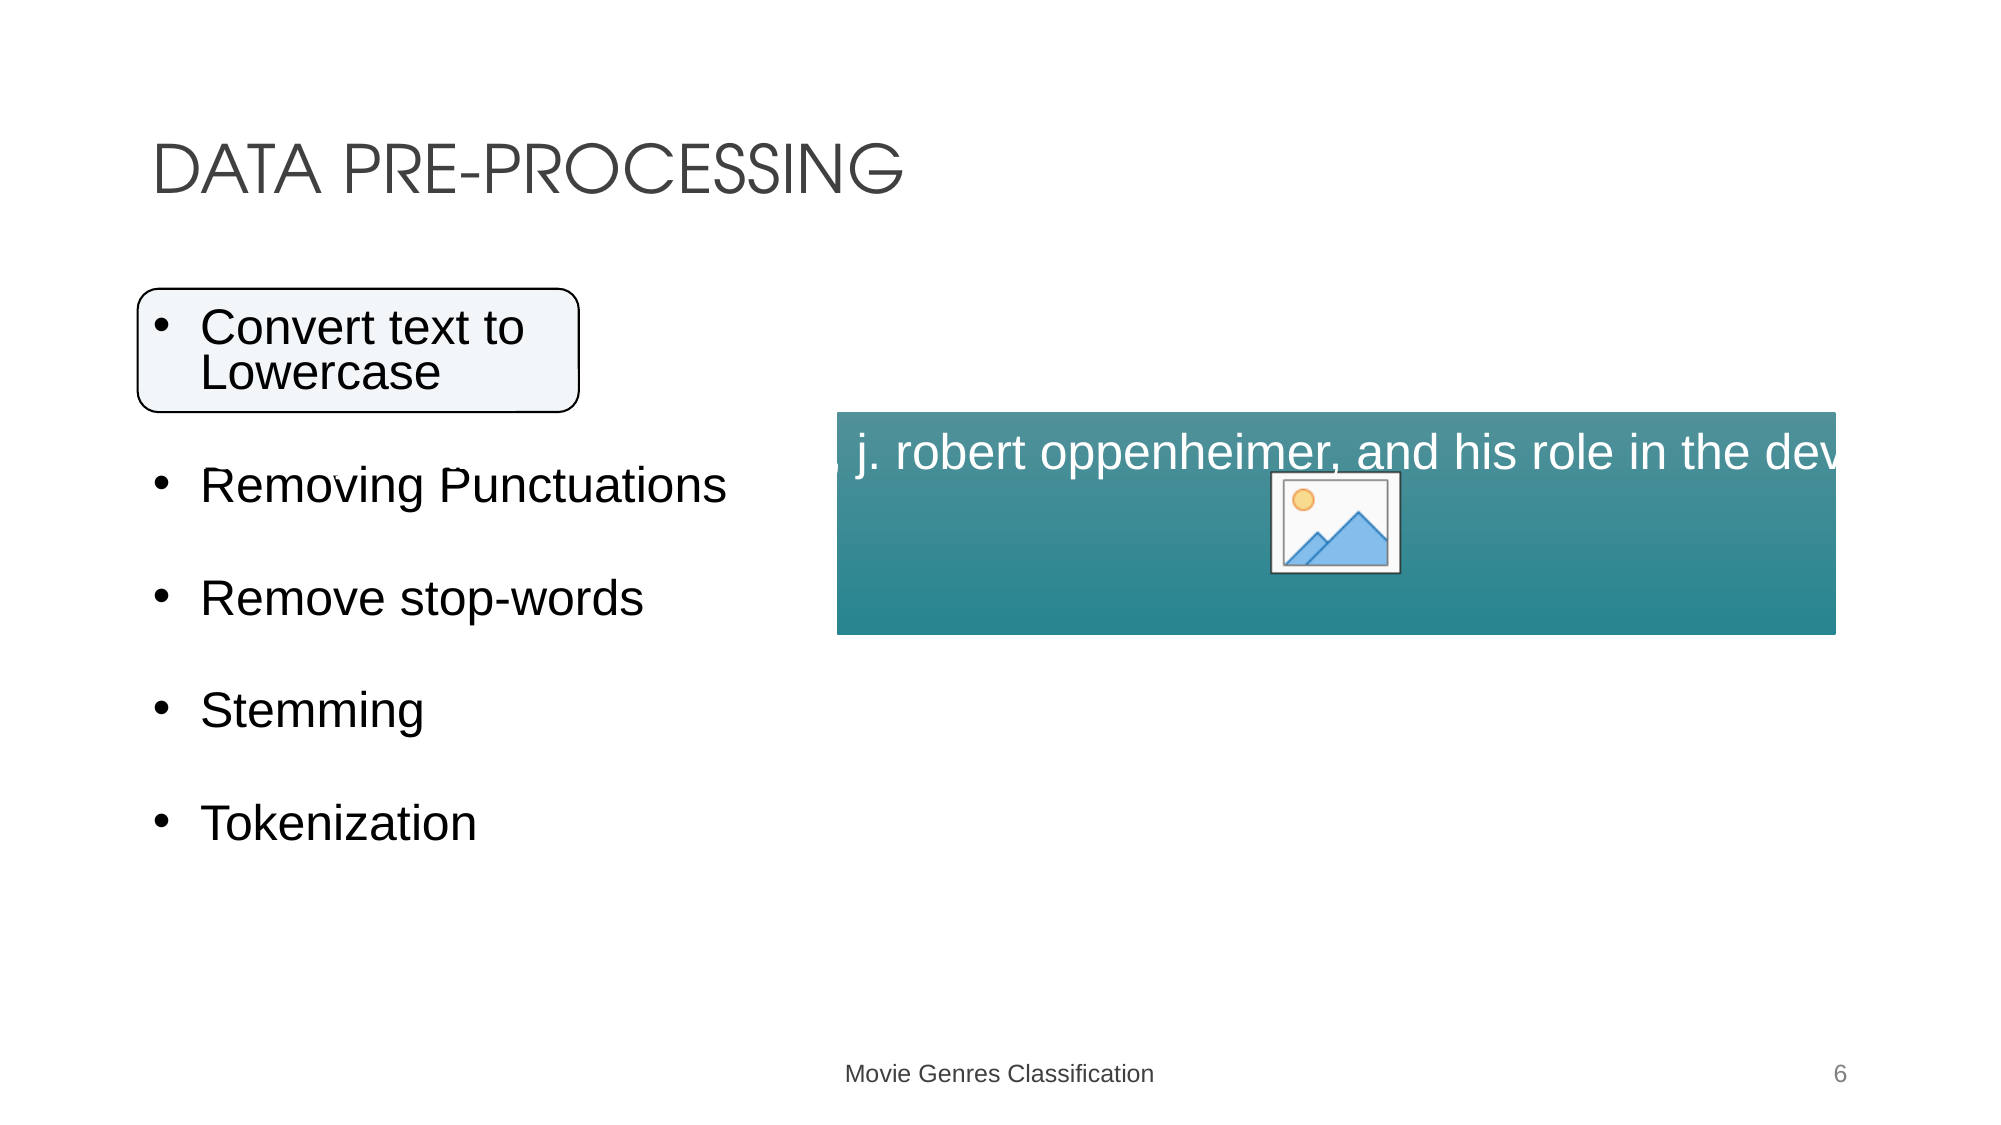

# Data Pre-processing

Convert text to Lowercase
Removing Punctuations
Remove stop-words
Stemming
Tokenization
the story of american scientist, j. robert oppenheimer, and his role in the development of the atomic bomb.
Movie Genres Classification
6